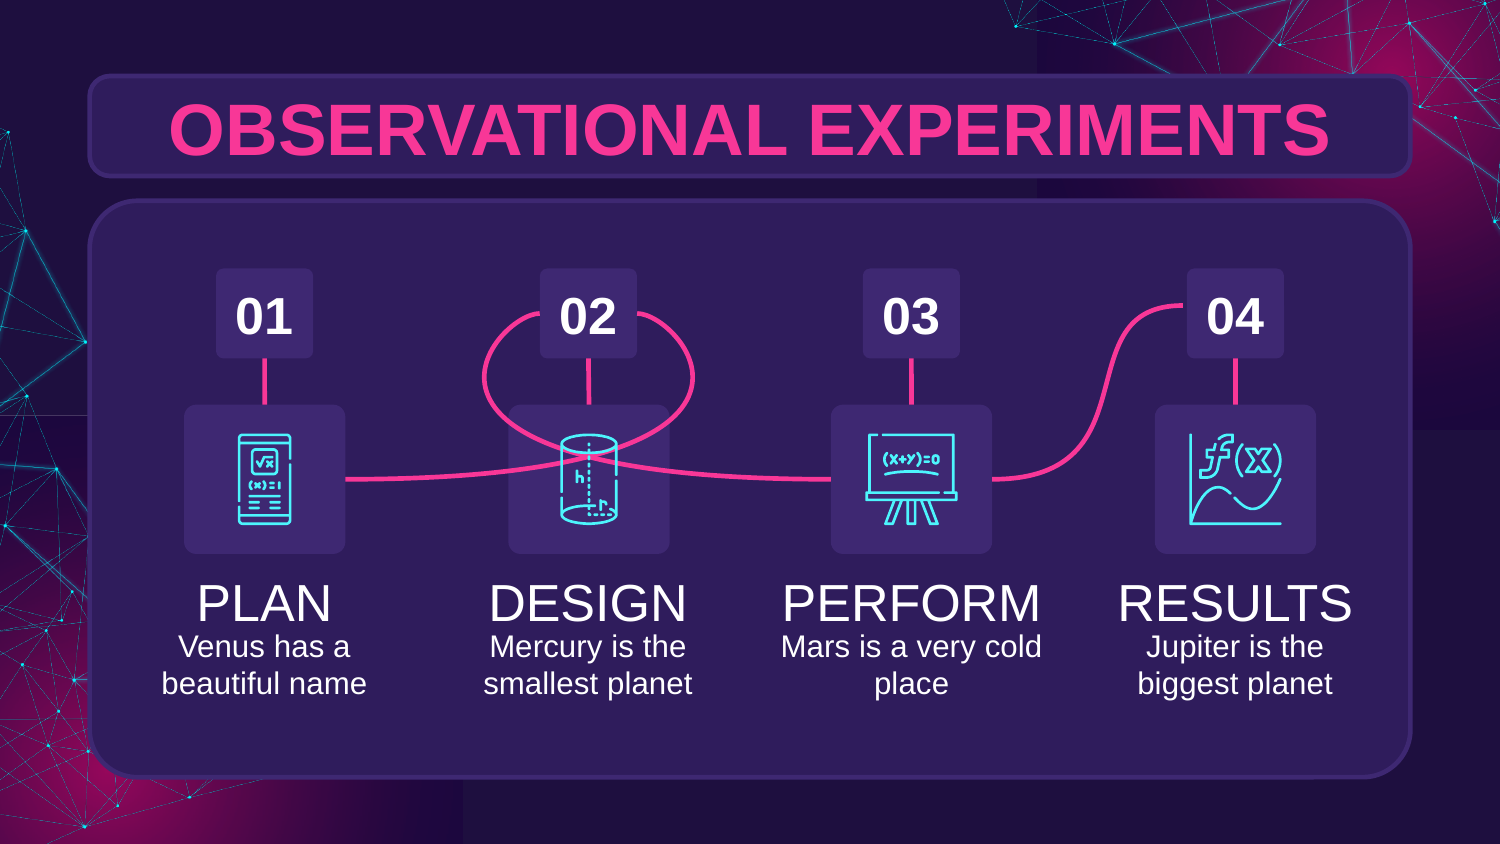

# OBSERVATIONAL EXPERIMENTS

02
03
04
01

PLAN
DESIGN
PERFORM
RESULTS
Venus has a beautiful name
Mercury is the smallest planet
Mars is a very cold place
Jupiter is the biggest planet